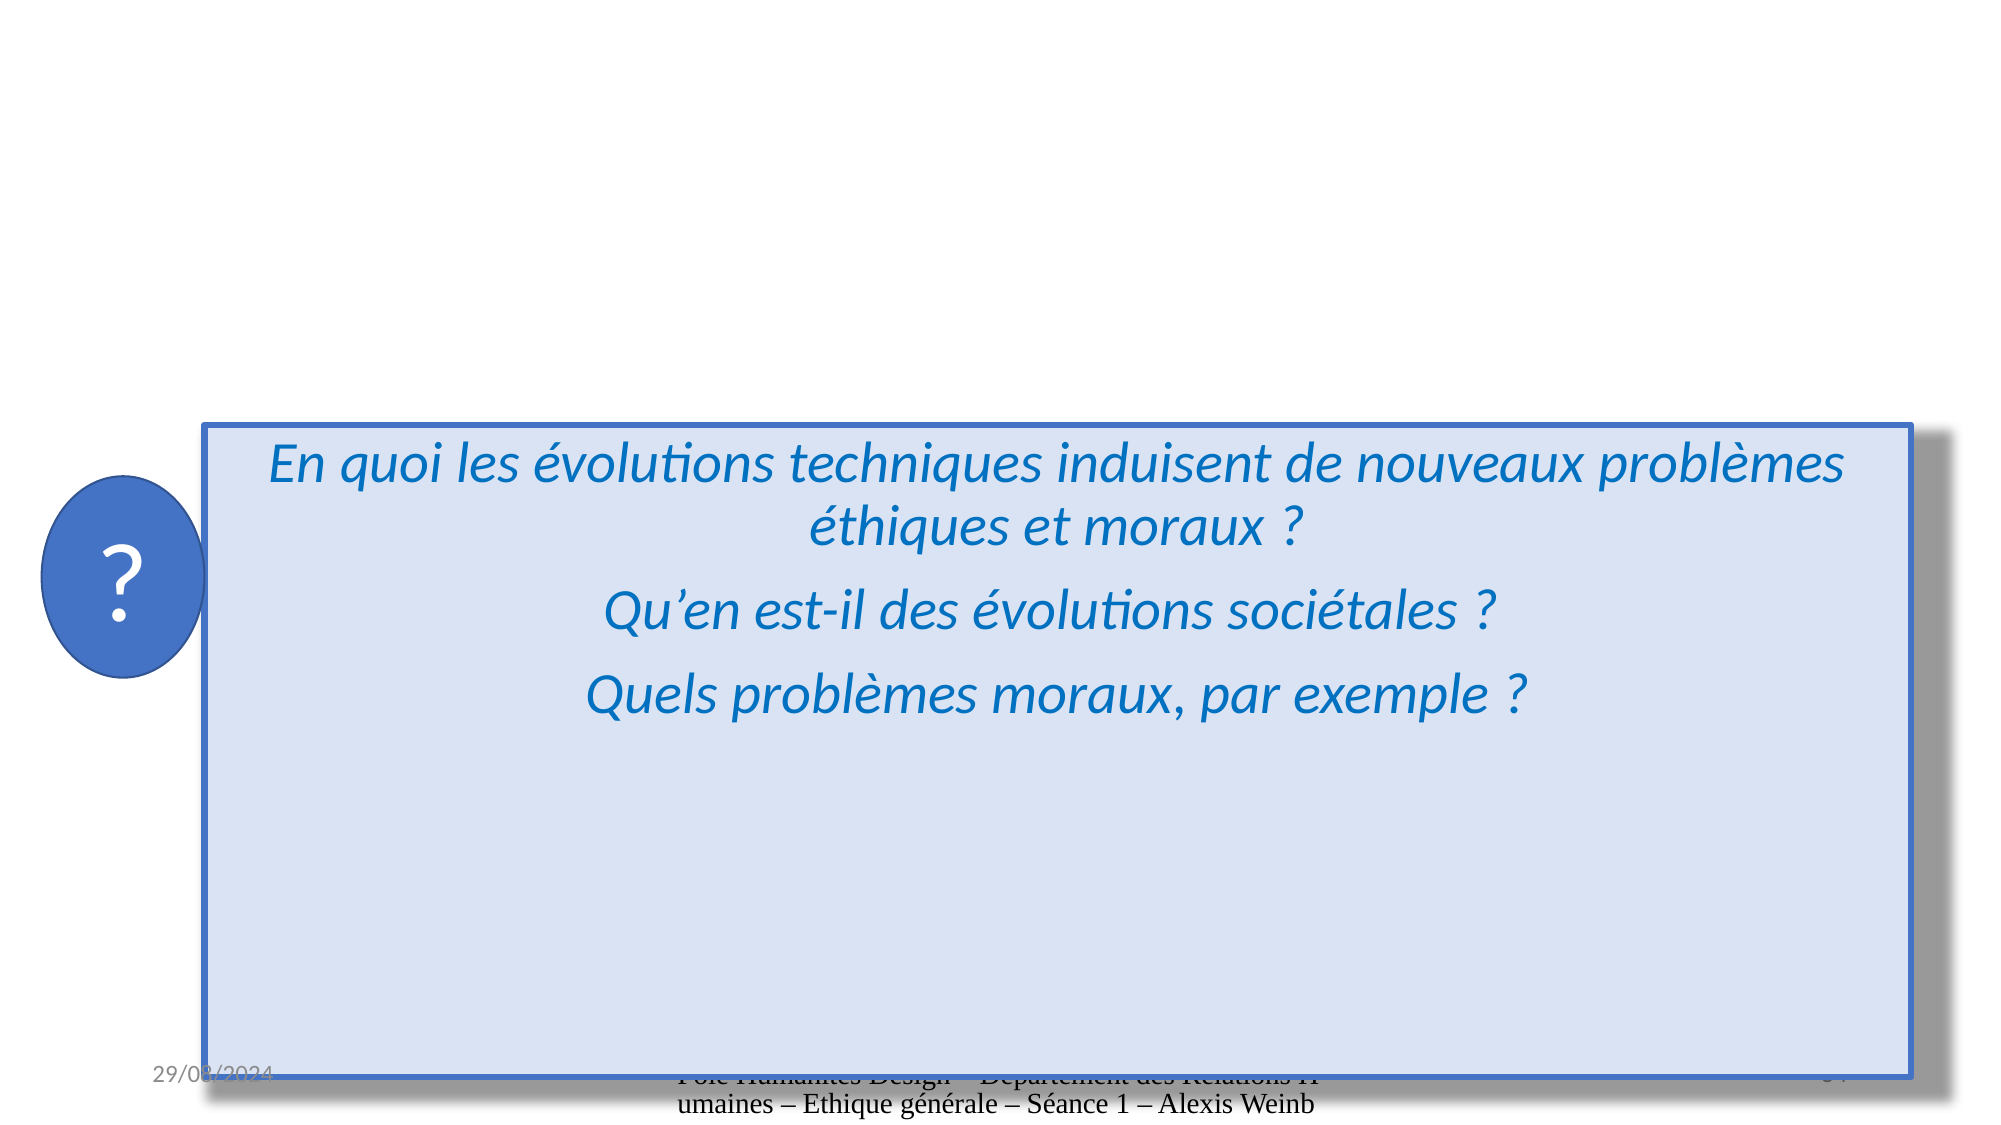

En quoi les évolutions techniques induisent de nouveaux problèmes éthiques et moraux ?
Qu’en est-il des évolutions sociétales ?
Quels problèmes moraux, par exemple ?
?
29/08/2024
Pole Humanités Design – Département des Relations Humaines – Ethique générale – Séance 1 – Alexis Weinberg
54